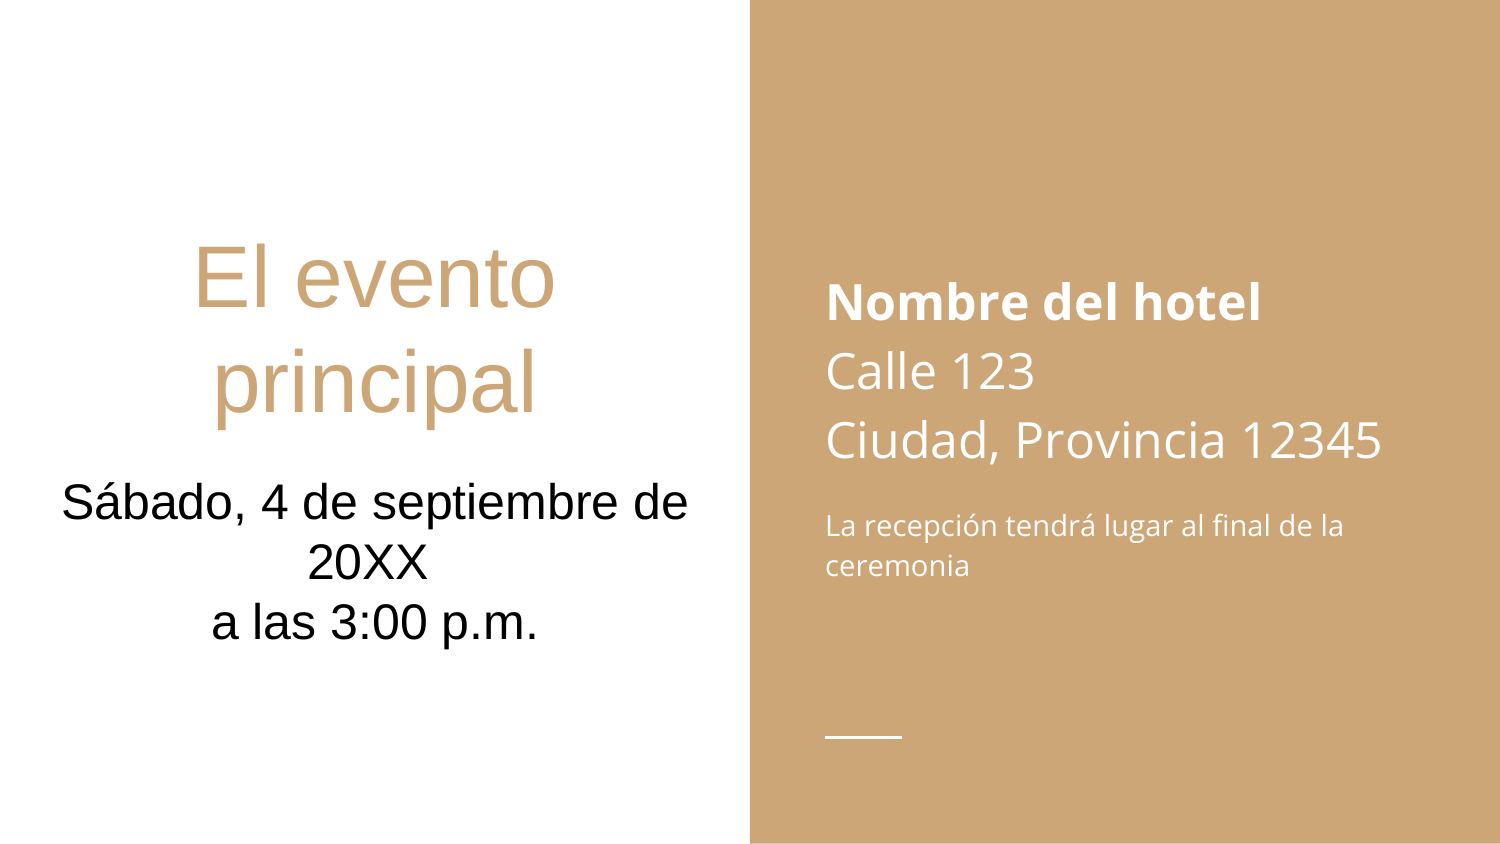

Nombre del hotel
Calle 123
Ciudad, Provincia 12345
La recepción tendrá lugar al final de la ceremonia
# El evento principal
Sábado, 4 de septiembre de 20XX
a las 3:00 p.m.